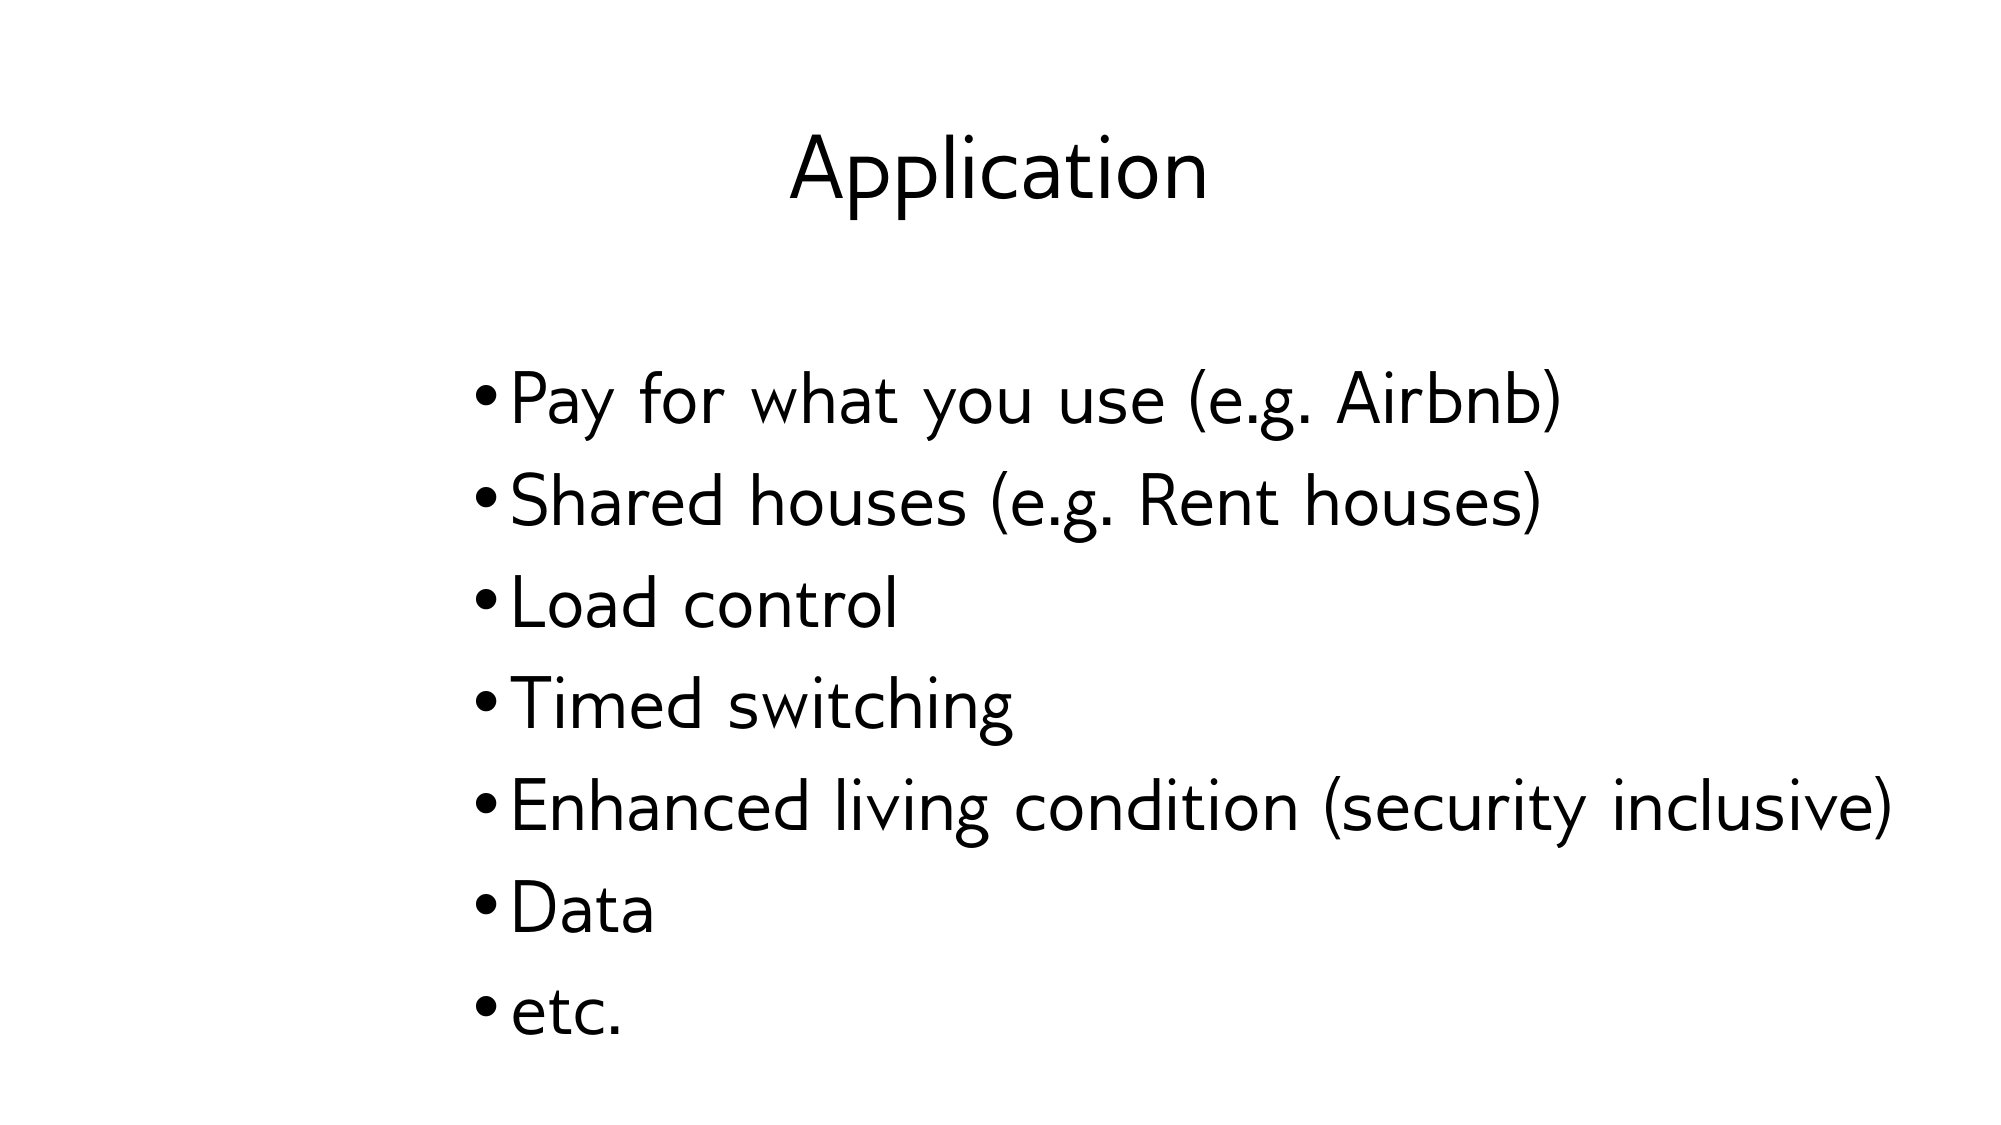

# Application
Pay for what you use (e.g. Airbnb)
Shared houses (e.g. Rent houses)
Load control
Timed switching
Enhanced living condition (security inclusive)
Data
etc.